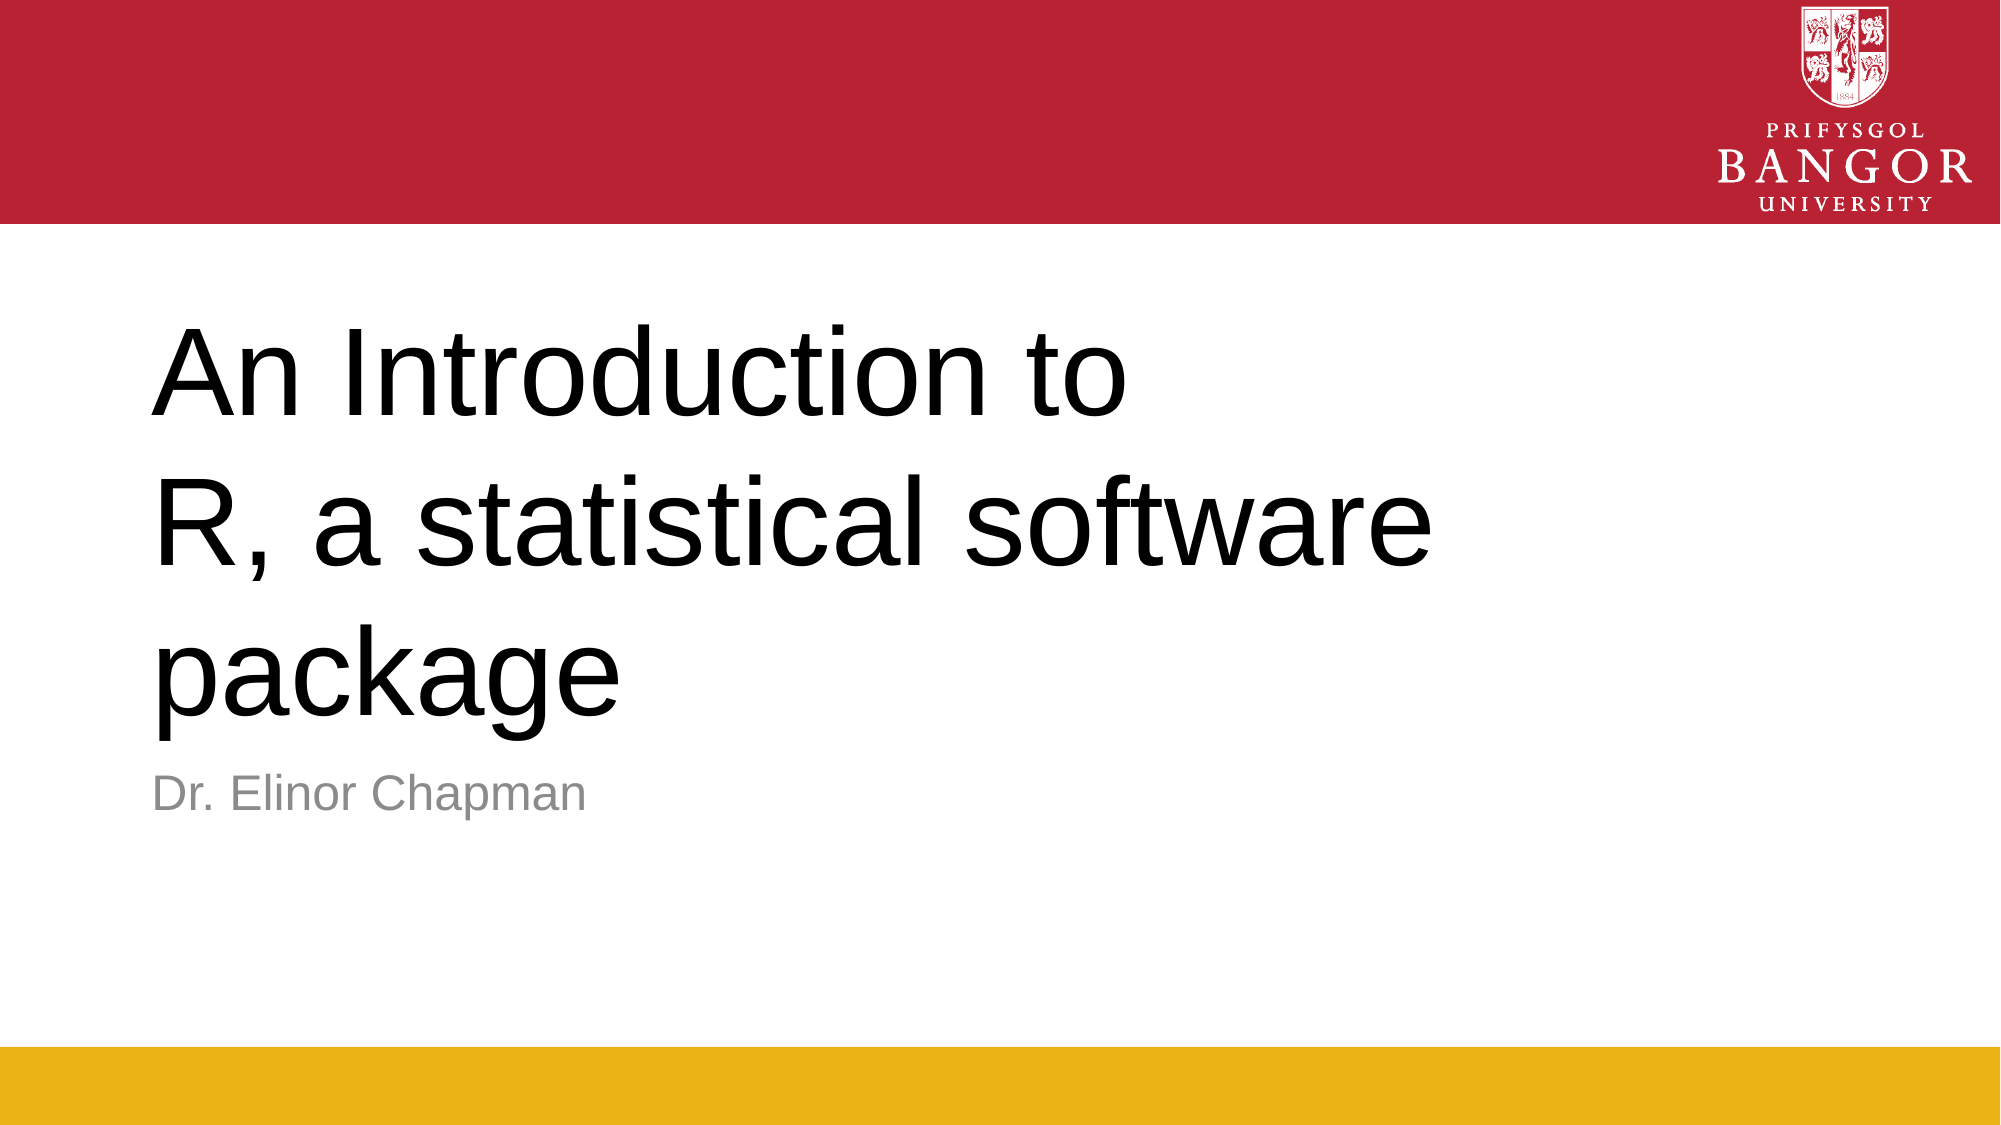

# An Introduction to R, a statistical software package
Dr. Elinor Chapman